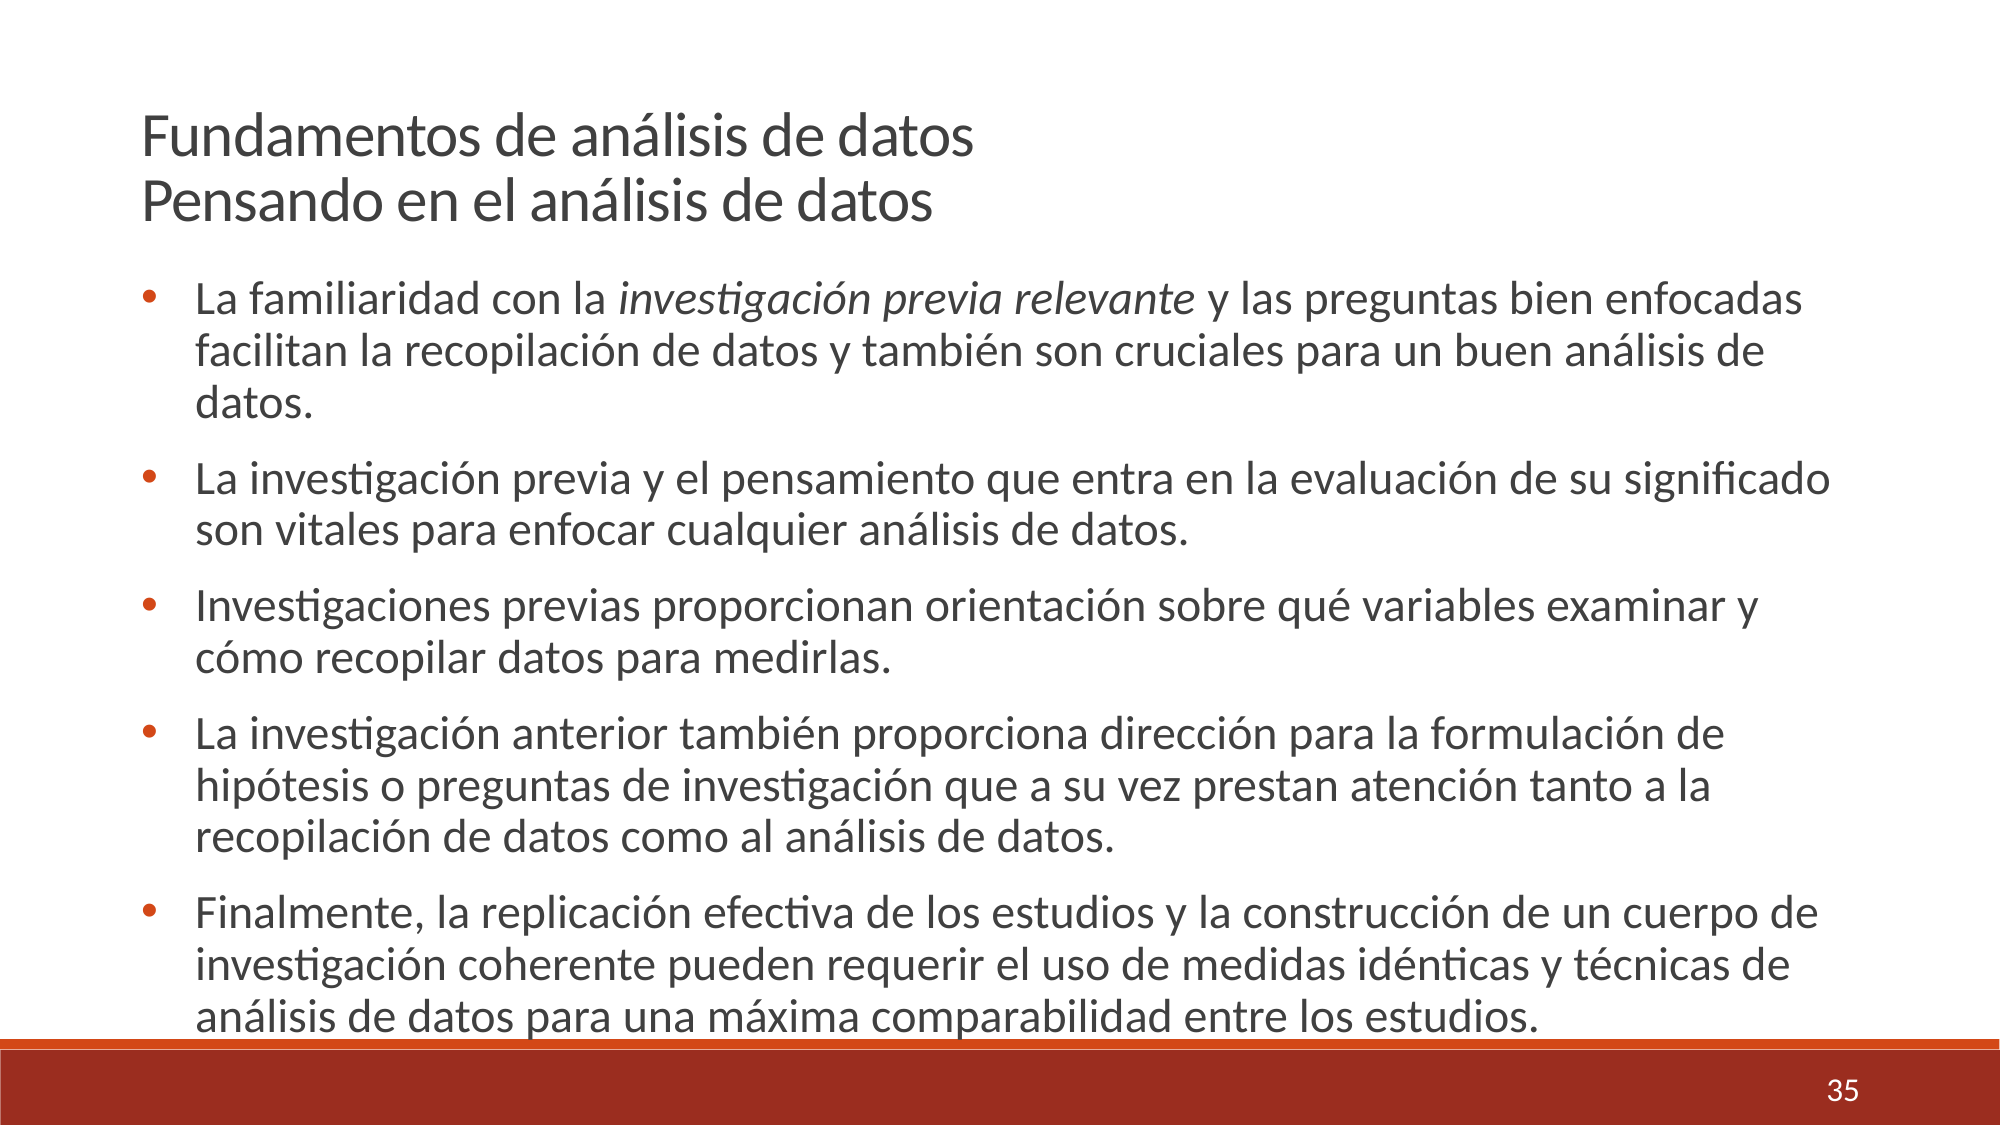

Fundamentos de análisis de datos
Pensando en el análisis de datos
La familiaridad con la investigación previa relevante y las preguntas bien enfocadas facilitan la recopilación de datos y también son cruciales para un buen análisis de datos.
La investigación previa y el pensamiento que entra en la evaluación de su significado son vitales para enfocar cualquier análisis de datos.
Investigaciones previas proporcionan orientación sobre qué variables examinar y cómo recopilar datos para medirlas.
La investigación anterior también proporciona dirección para la formulación de hipótesis o preguntas de investigación que a su vez prestan atención tanto a la recopilación de datos como al análisis de datos.
Finalmente, la replicación efectiva de los estudios y la construcción de un cuerpo de investigación coherente pueden requerir el uso de medidas idénticas y técnicas de análisis de datos para una máxima comparabilidad entre los estudios.
35